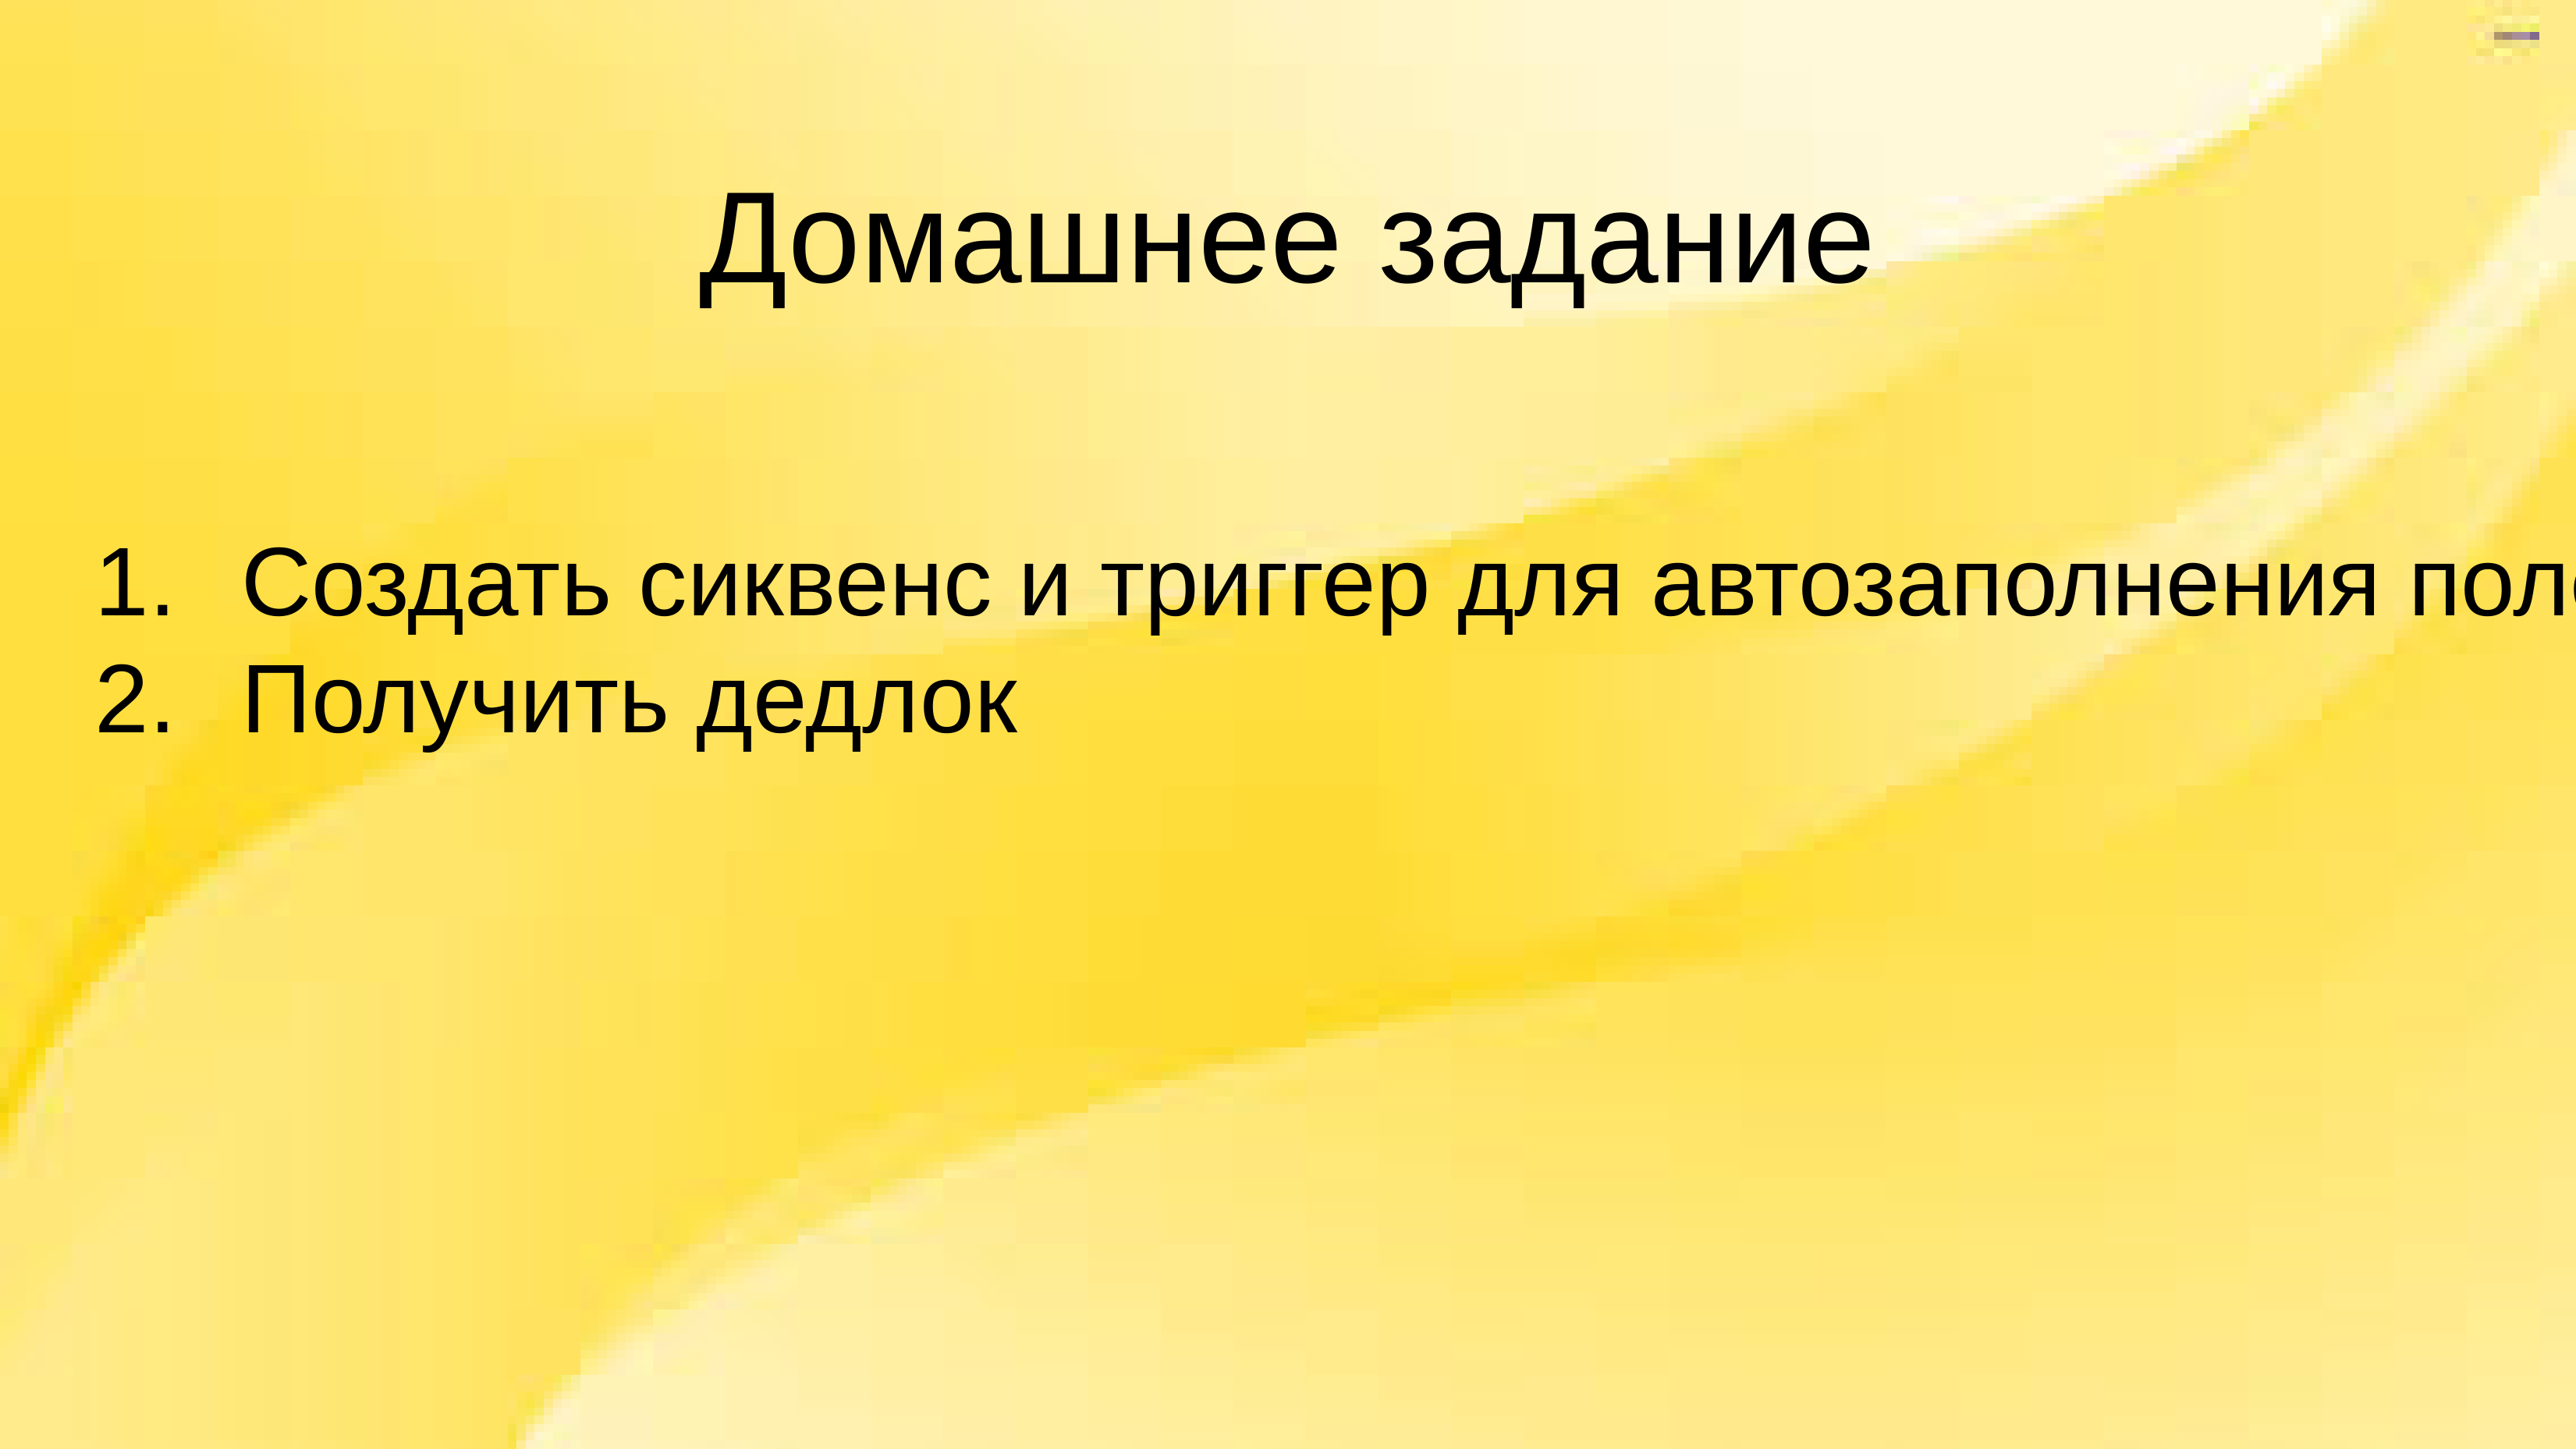

Домашнее задание
Создать сиквенс и триггер для автозаполнения полей
Получить дедлок